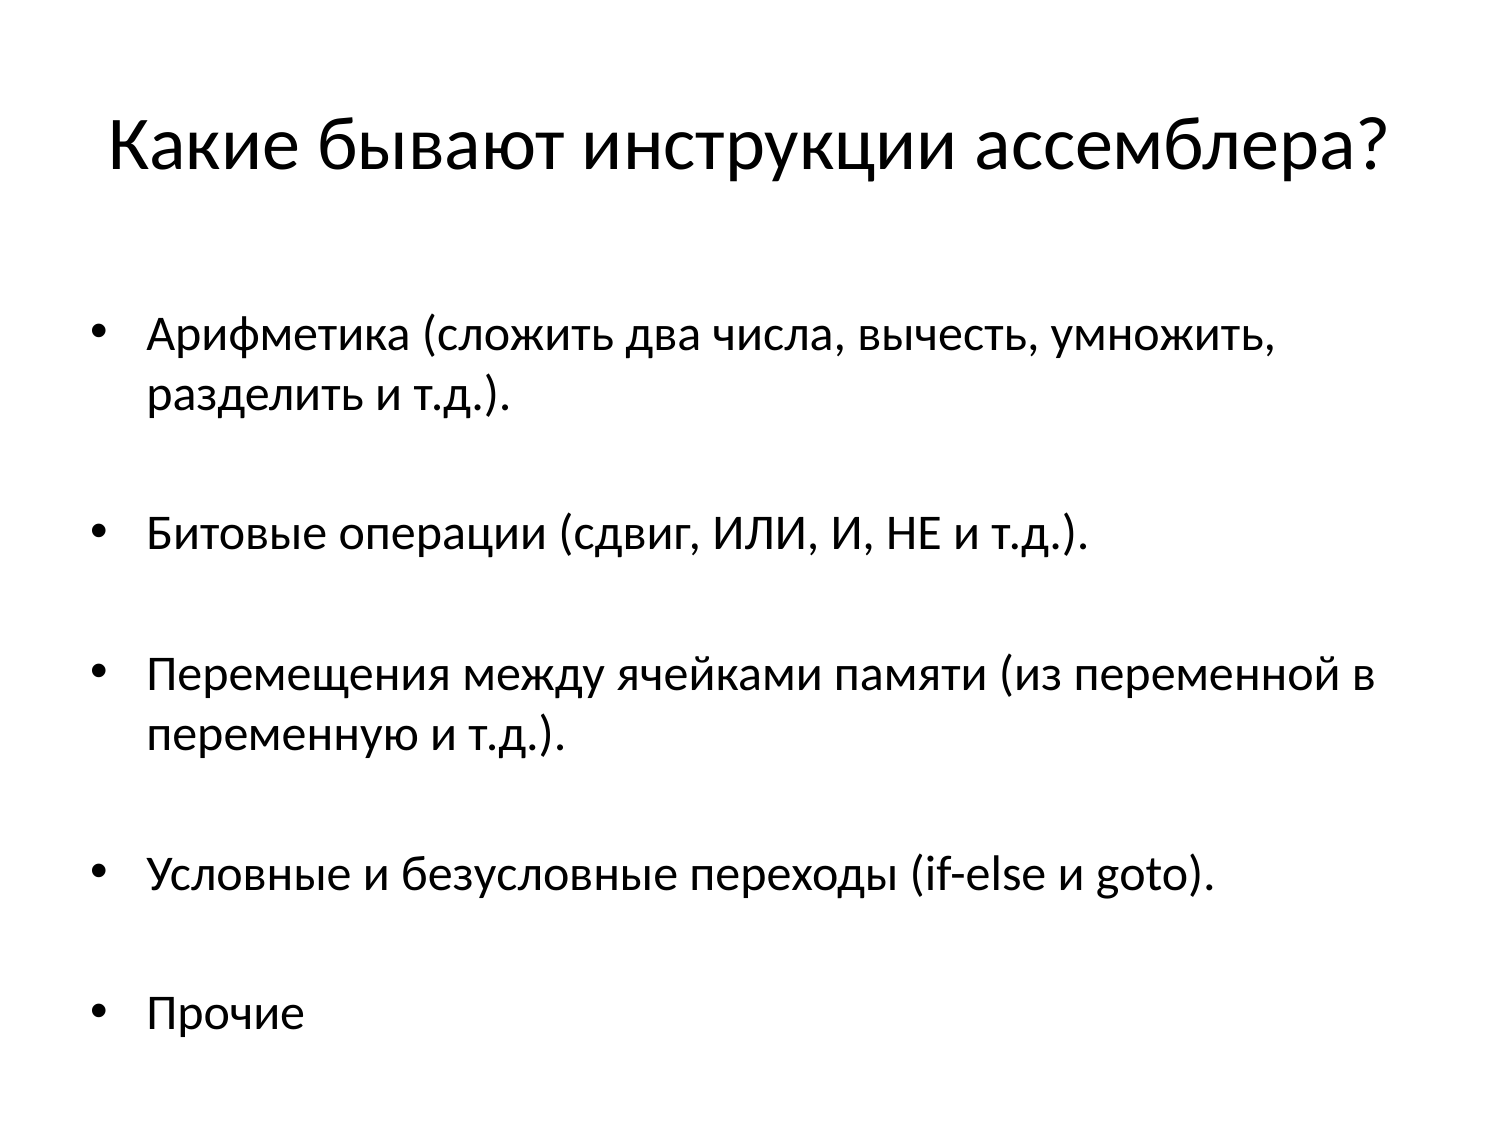

# Какие бывают инструкции ассемблера?
Арифметика (сложить два числа, вычесть, умножить, разделить и т.д.).

Битовые операции (сдвиг, ИЛИ, И, НЕ и т.д.).

Перемещения между ячейками памяти (из переменной в переменную и т.д.).

Условные и безусловные переходы (if-else и goto).

Прочие